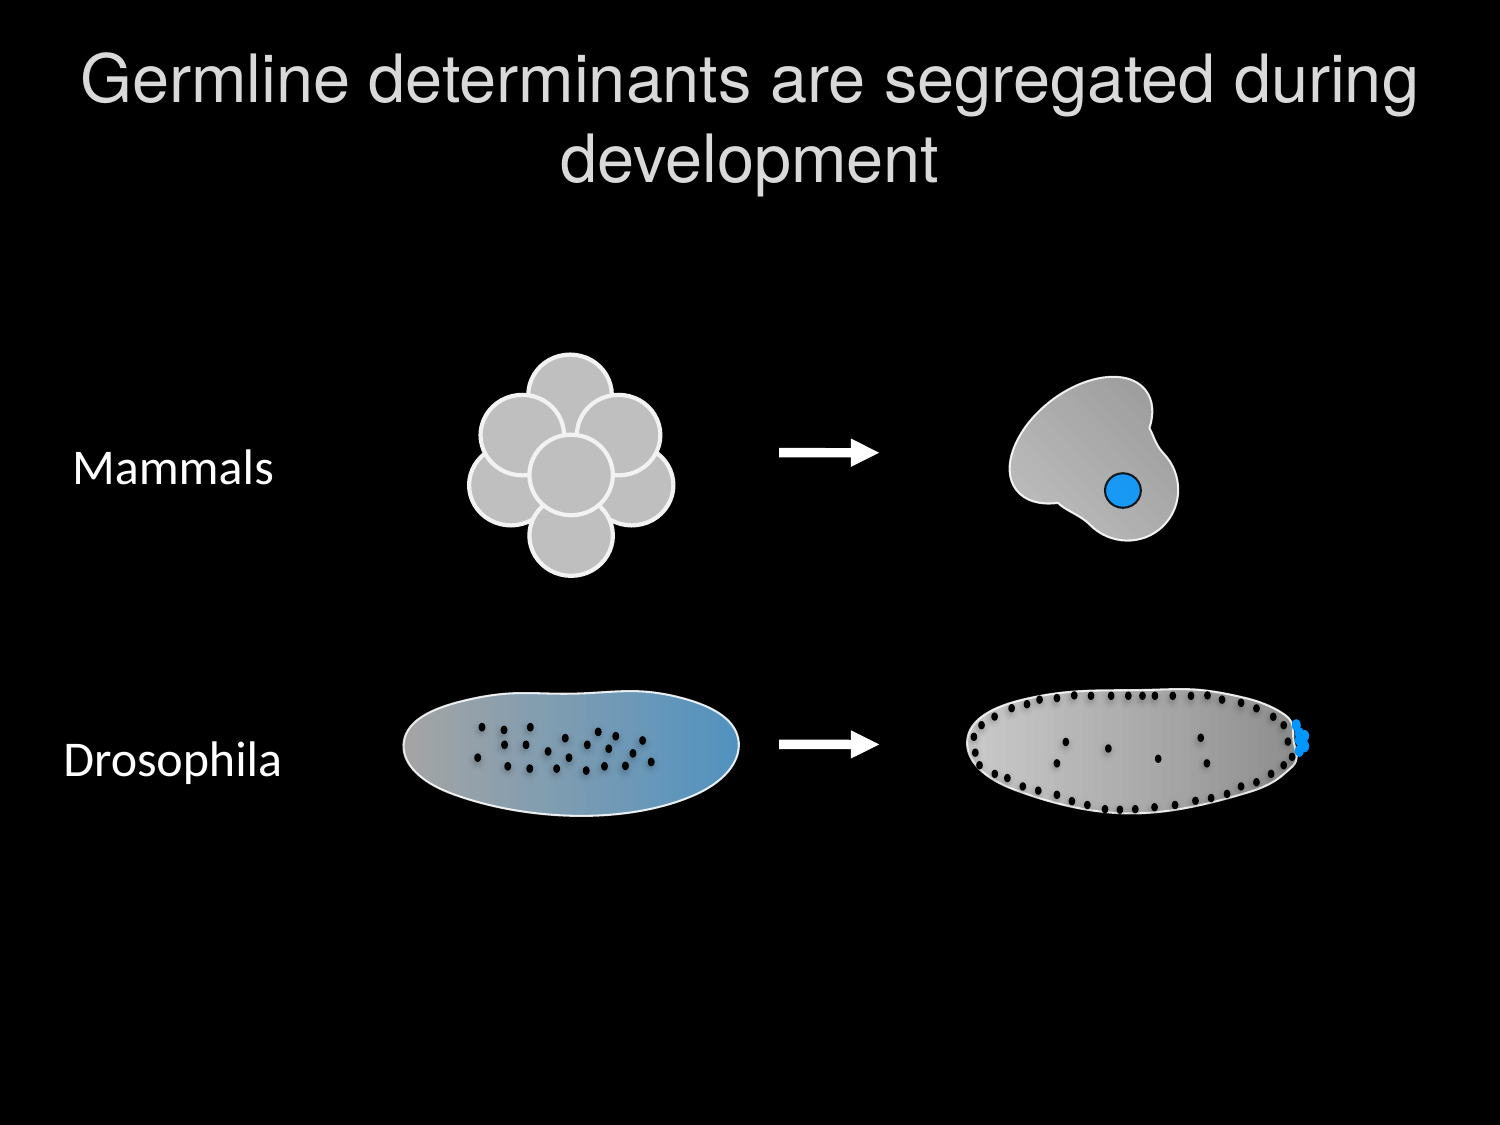

# Germline determinants are segregated during development

Mammals

Drosophila